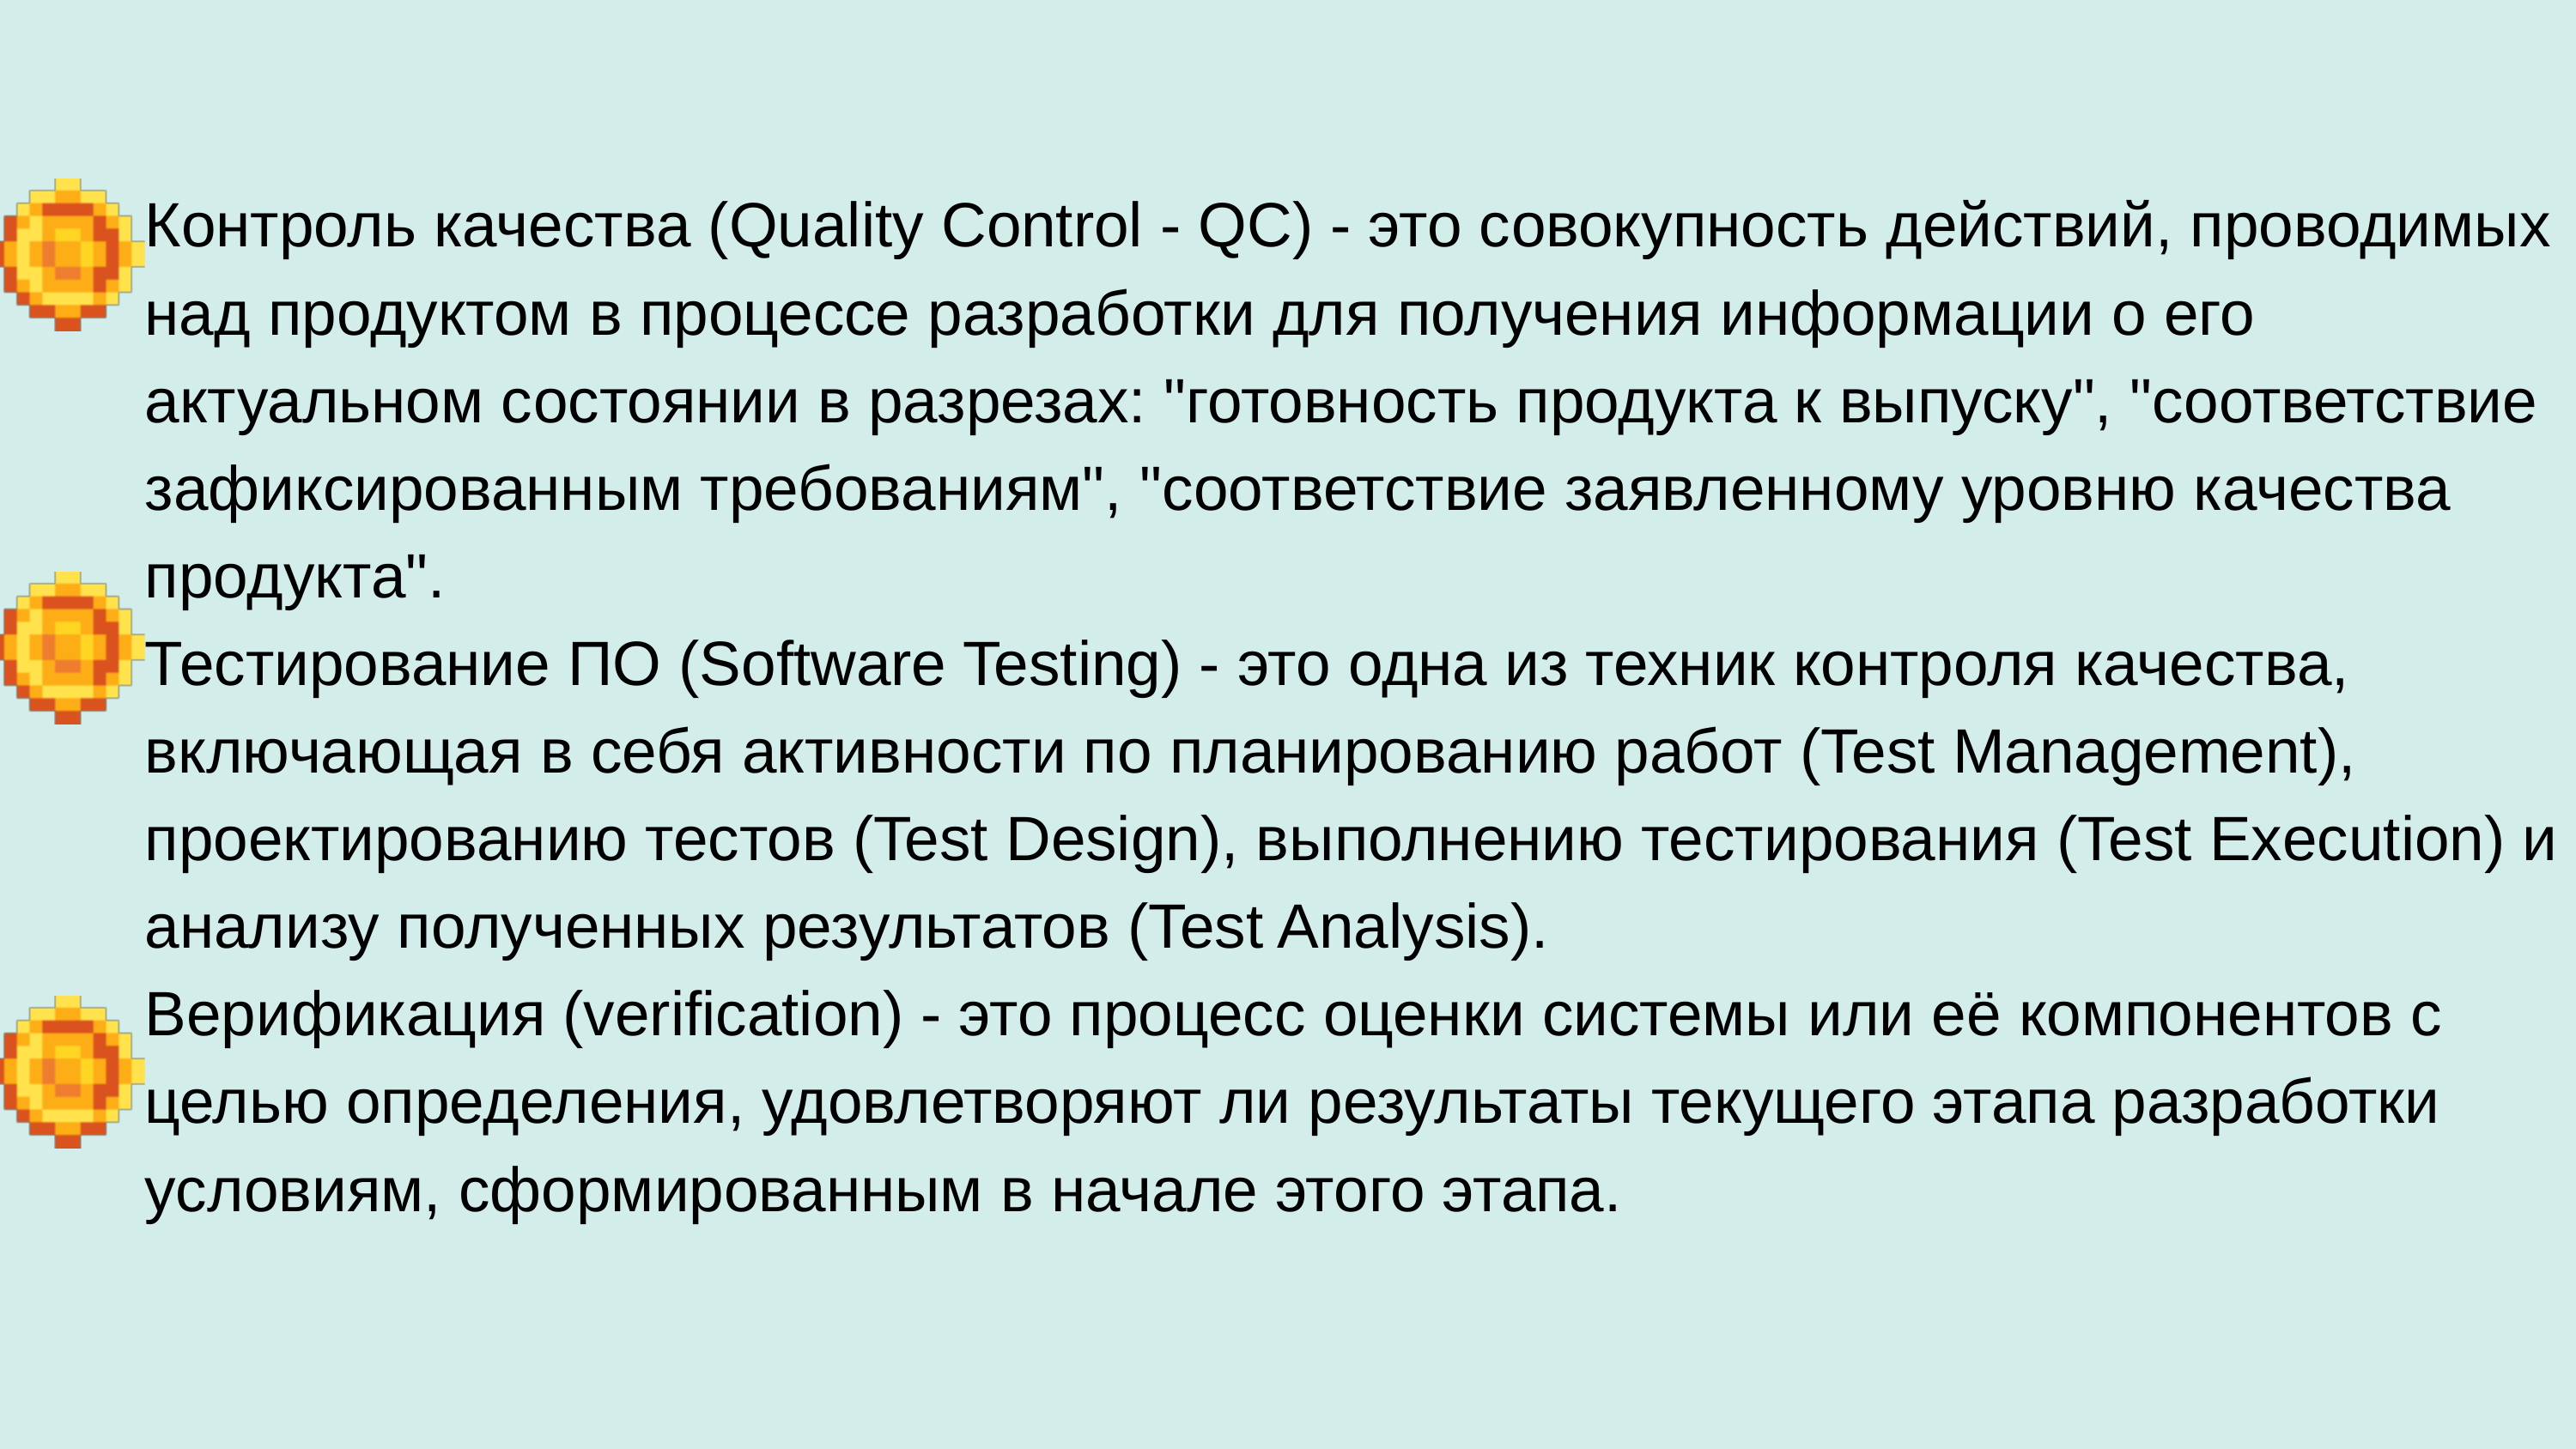

Контроль качества (Quality Control - QC) - это совокупность действий, проводимых над продуктом в процессе разработки для получения информации о его актуальном состоянии в разрезах: "готовность продукта к выпуску", "соответствие зафиксированным требованиям", "соответствие заявленному уровню качества продукта".
Тестирование ПО (Software Testing) - это одна из техник контроля качества, включающая в себя активности по планированию работ (Test Management), проектированию тестов (Test Design), выполнению тестирования (Test Execution) и анализу полученных результатов (Test Analysis).
Верификация (verification) - это процесс оценки системы или её компонентов с целью определения, удовлетворяют ли результаты текущего этапа разработки условиям, сформированным в начале этого этапа.